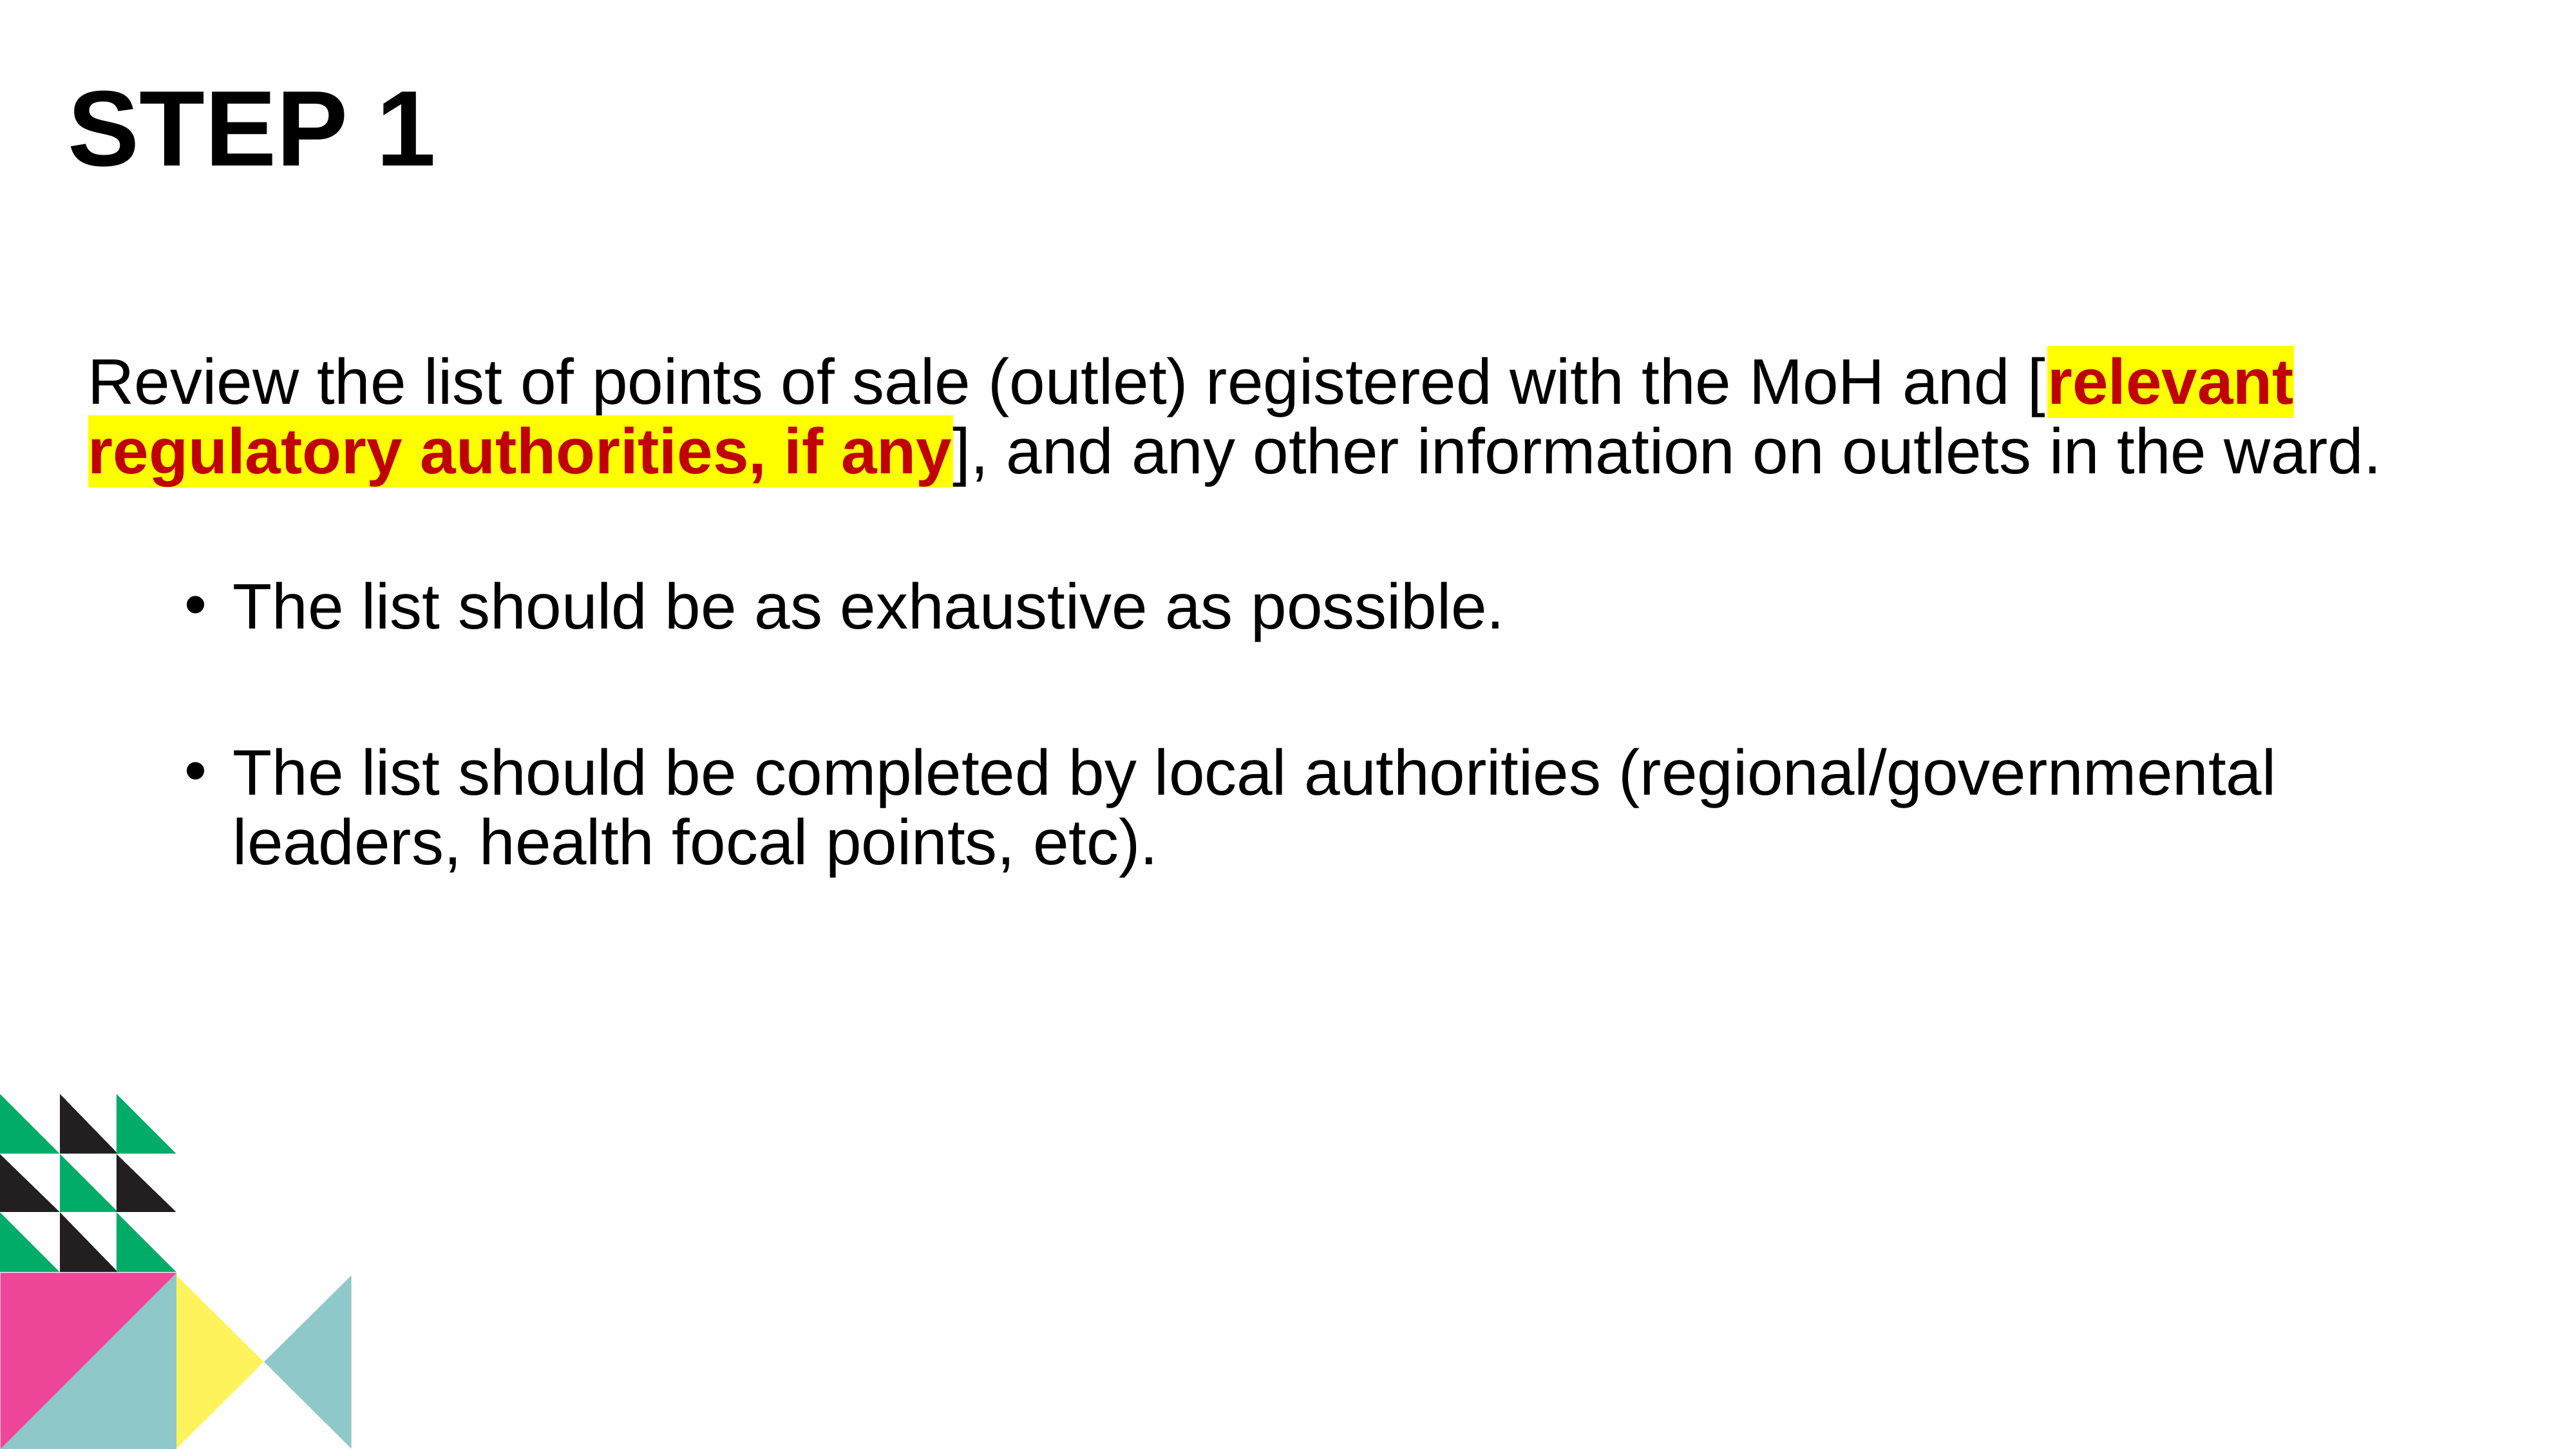

Step 1
Review the list of points of sale (outlet) registered with the MoH and [relevant regulatory authorities, if any], and any other information on outlets in the ward.

The list should be as exhaustive as possible.

The list should be completed by local authorities (regional/governmental leaders, health focal points, etc).